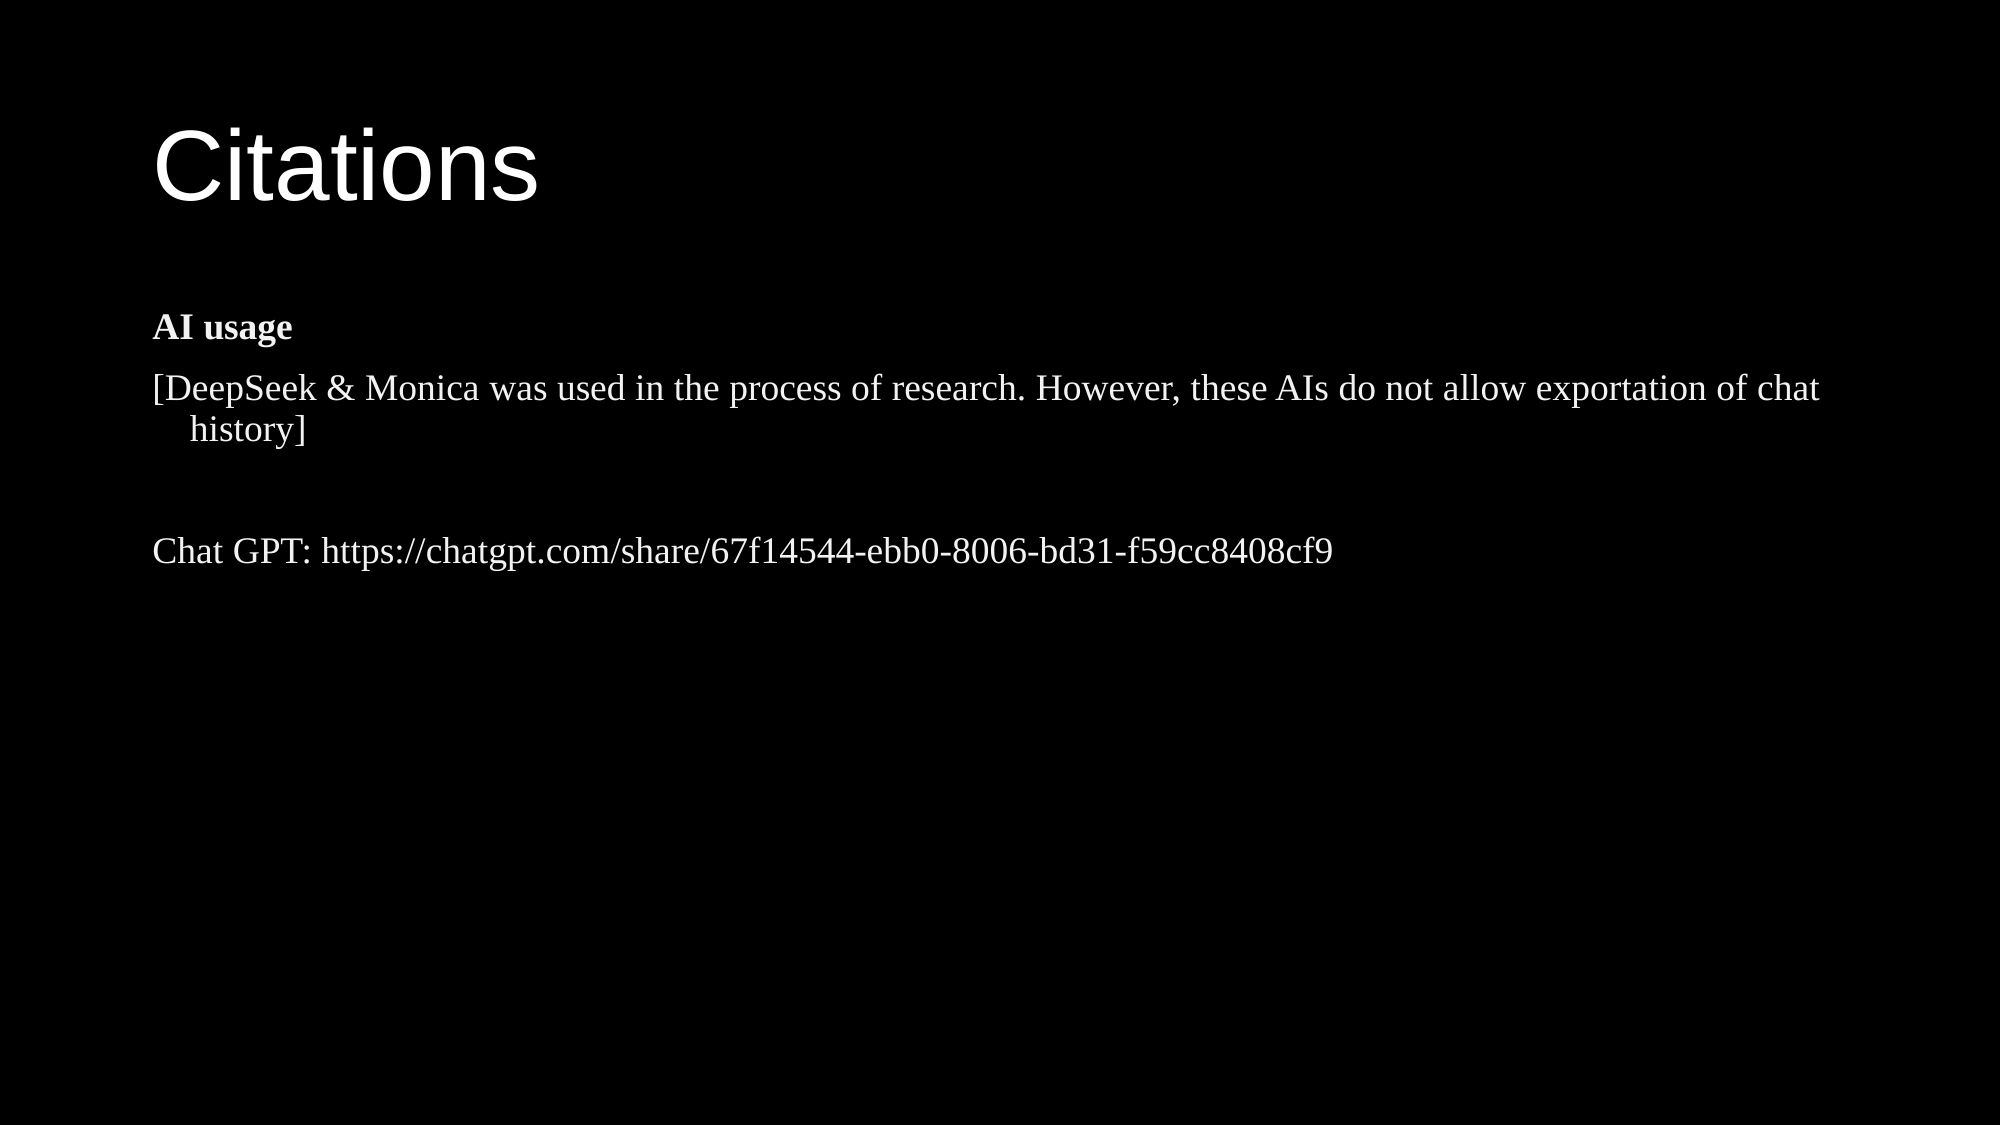

# Citations
AI usage
[DeepSeek & Monica was used in the process of research. However, these AIs do not allow exportation of chat history]
‌
Chat GPT: https://chatgpt.com/share/67f14544-ebb0-8006-bd31-f59cc8408cf9